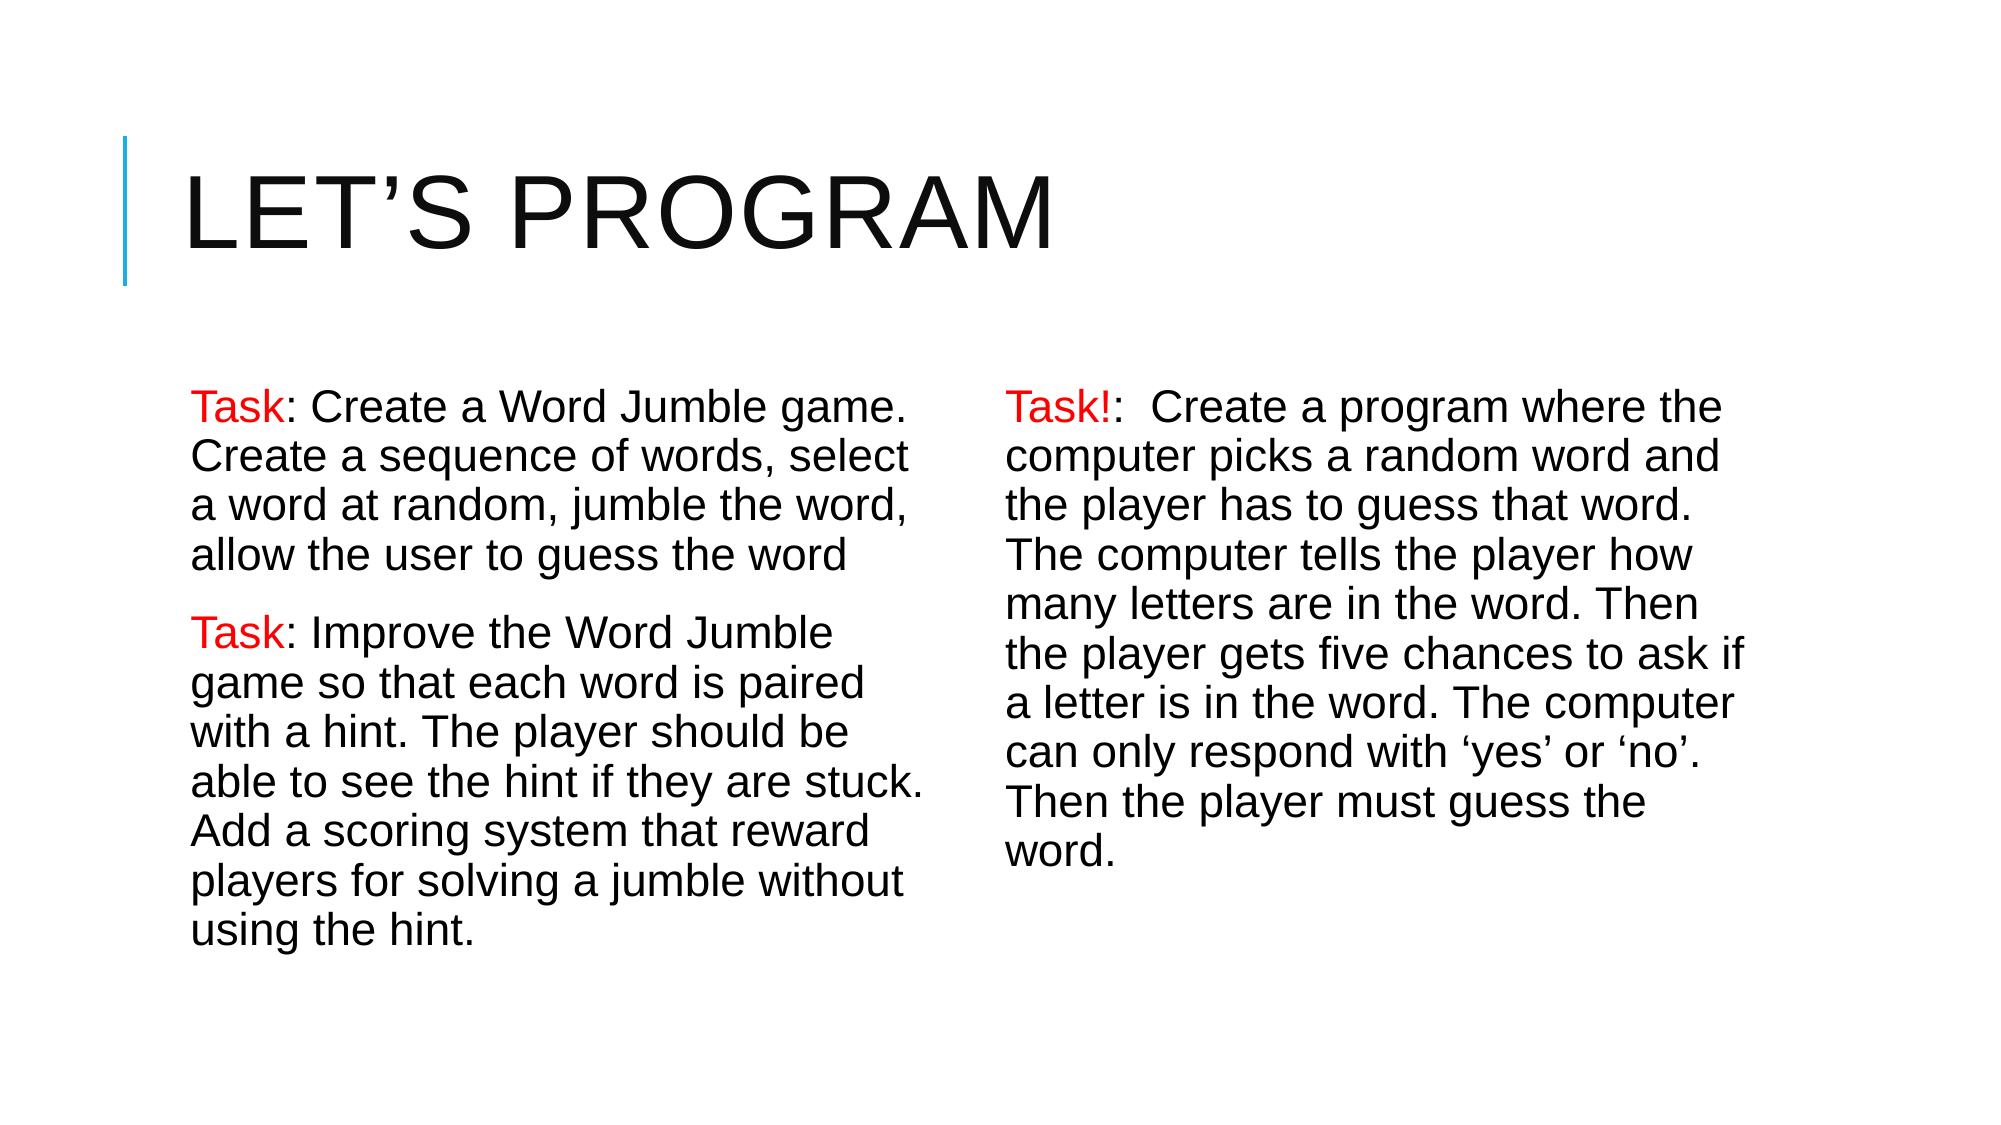

# Let’s program
Task: Create a Word Jumble game. Create a sequence of words, select a word at random, jumble the word, allow the user to guess the word
Task: Improve the Word Jumble game so that each word is paired with a hint. The player should be able to see the hint if they are stuck. Add a scoring system that reward players for solving a jumble without using the hint.
Task!:  Create a program where the computer picks a random word and the player has to guess that word. The computer tells the player how many letters are in the word. Then the player gets five chances to ask if a letter is in the word. The computer can only respond with ‘yes’ or ‘no’. Then the player must guess the word.